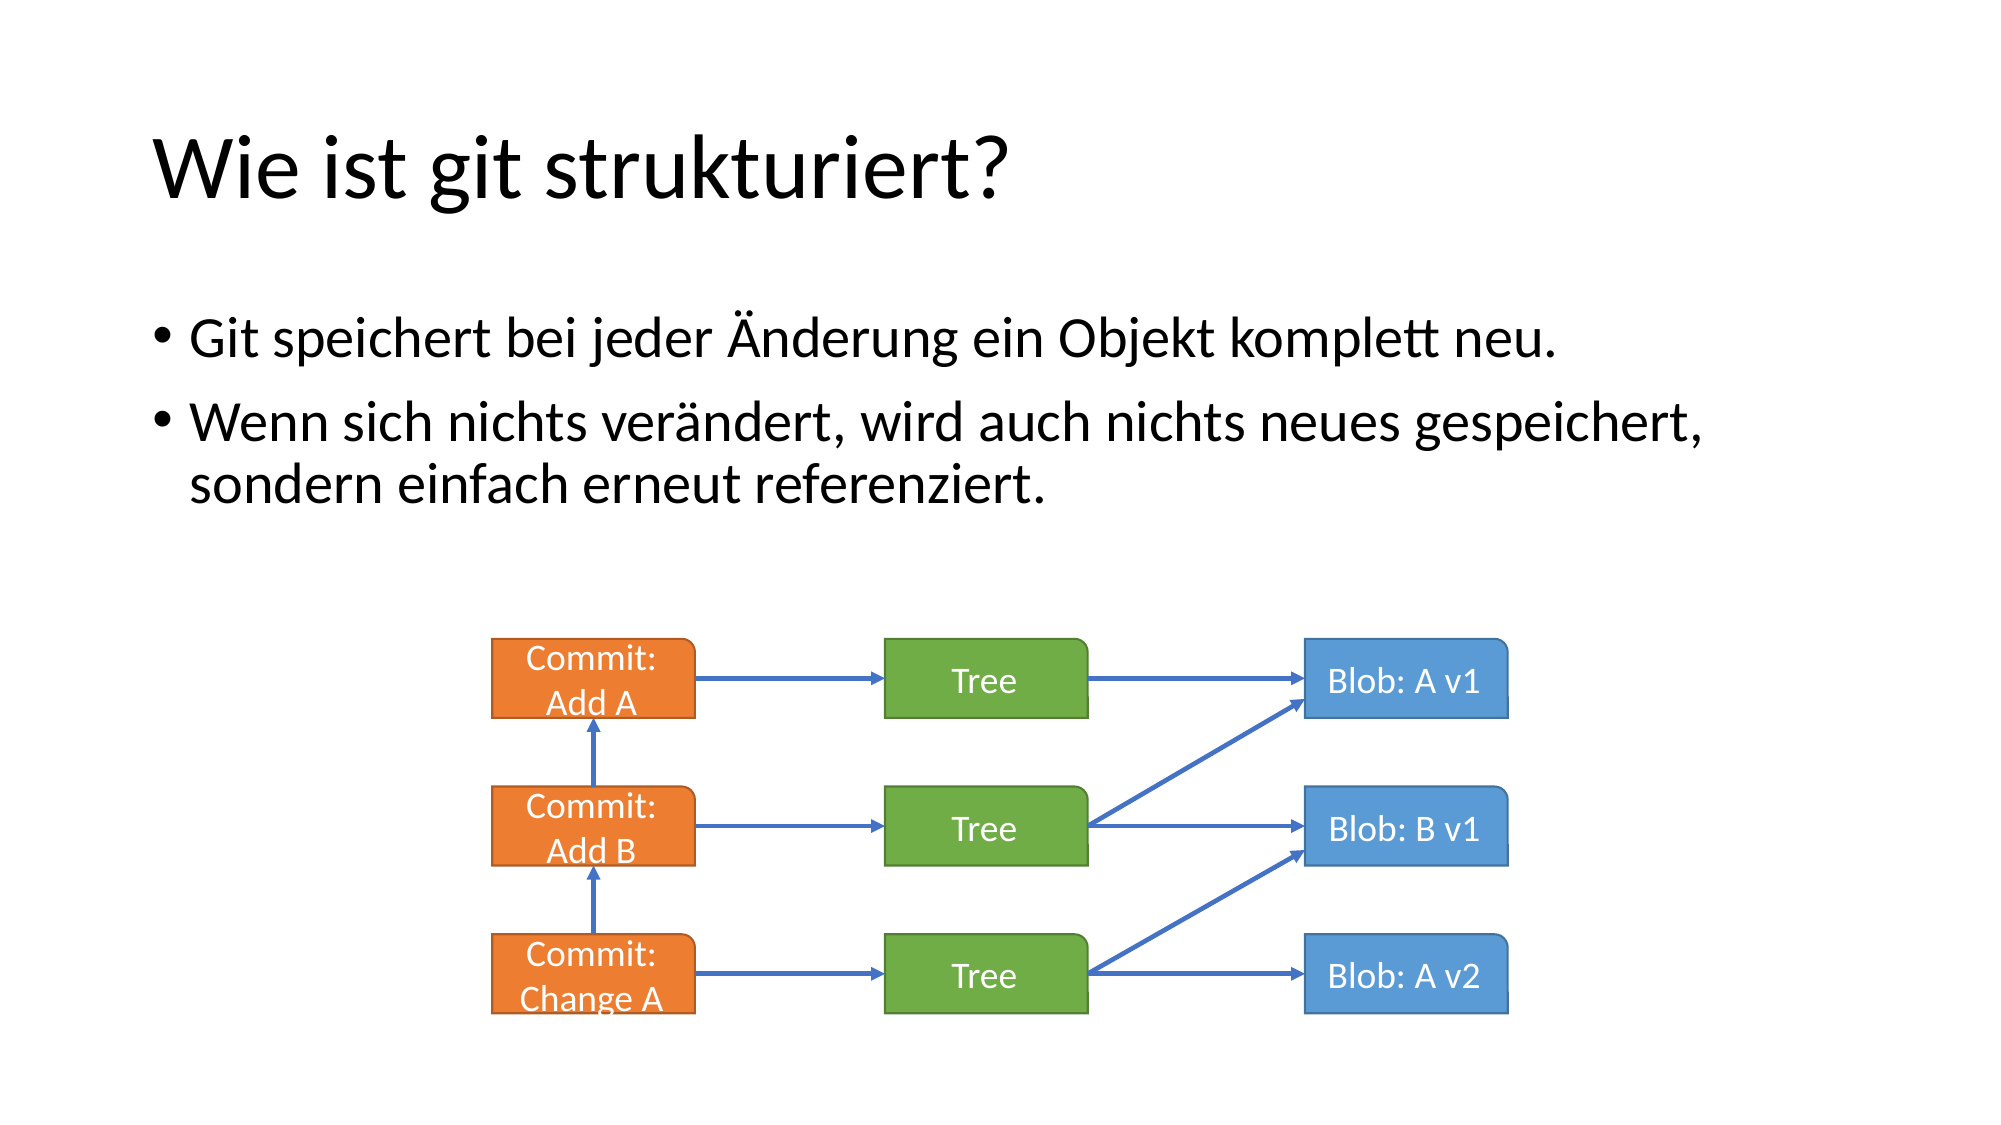

# Wie ist git strukturiert?
Git speichert bei jeder Änderung ein Objekt komplett neu.
Wenn sich nichts verändert, wird auch nichts neues gespeichert, sondern einfach erneut referenziert.
Commit: Add A
Tree
Blob: A v1
Blob: B v1
Commit: Add B
Tree
Tree
Blob: A v2
Commit: Change A